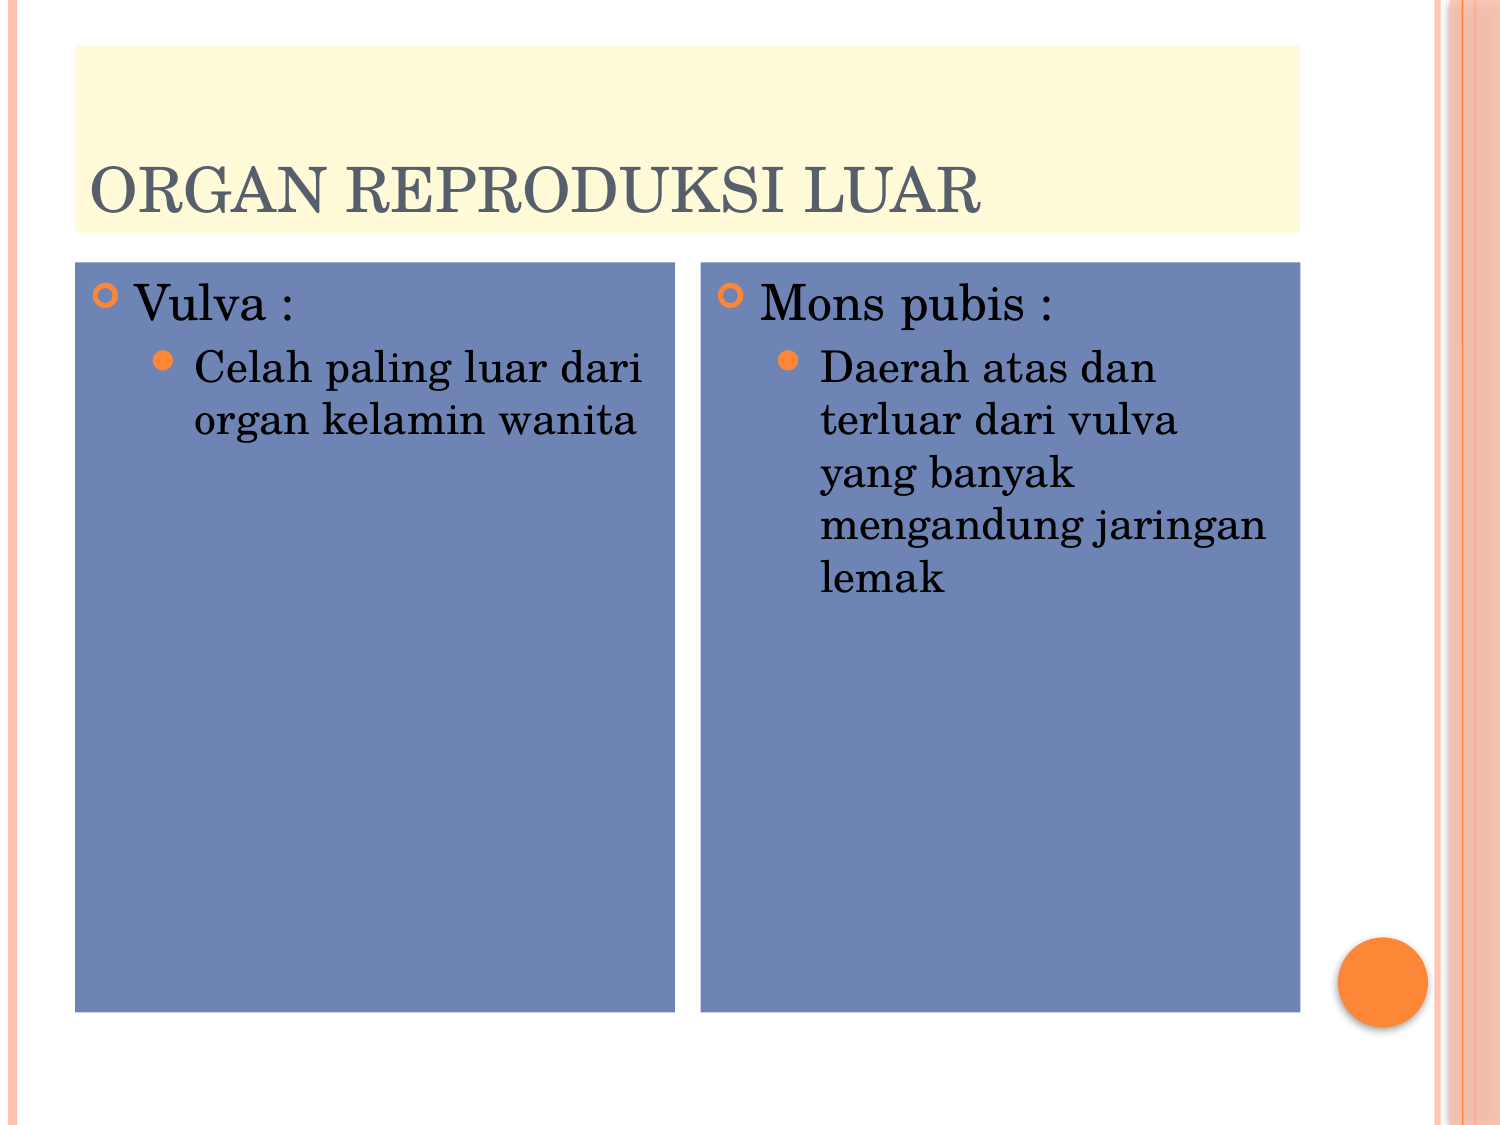

# Organ reproduksi luar
Vulva :
Celah paling luar dari organ kelamin wanita

Mons pubis :
Daerah atas dan terluar dari vulva yang banyak mengandung jaringan lemak